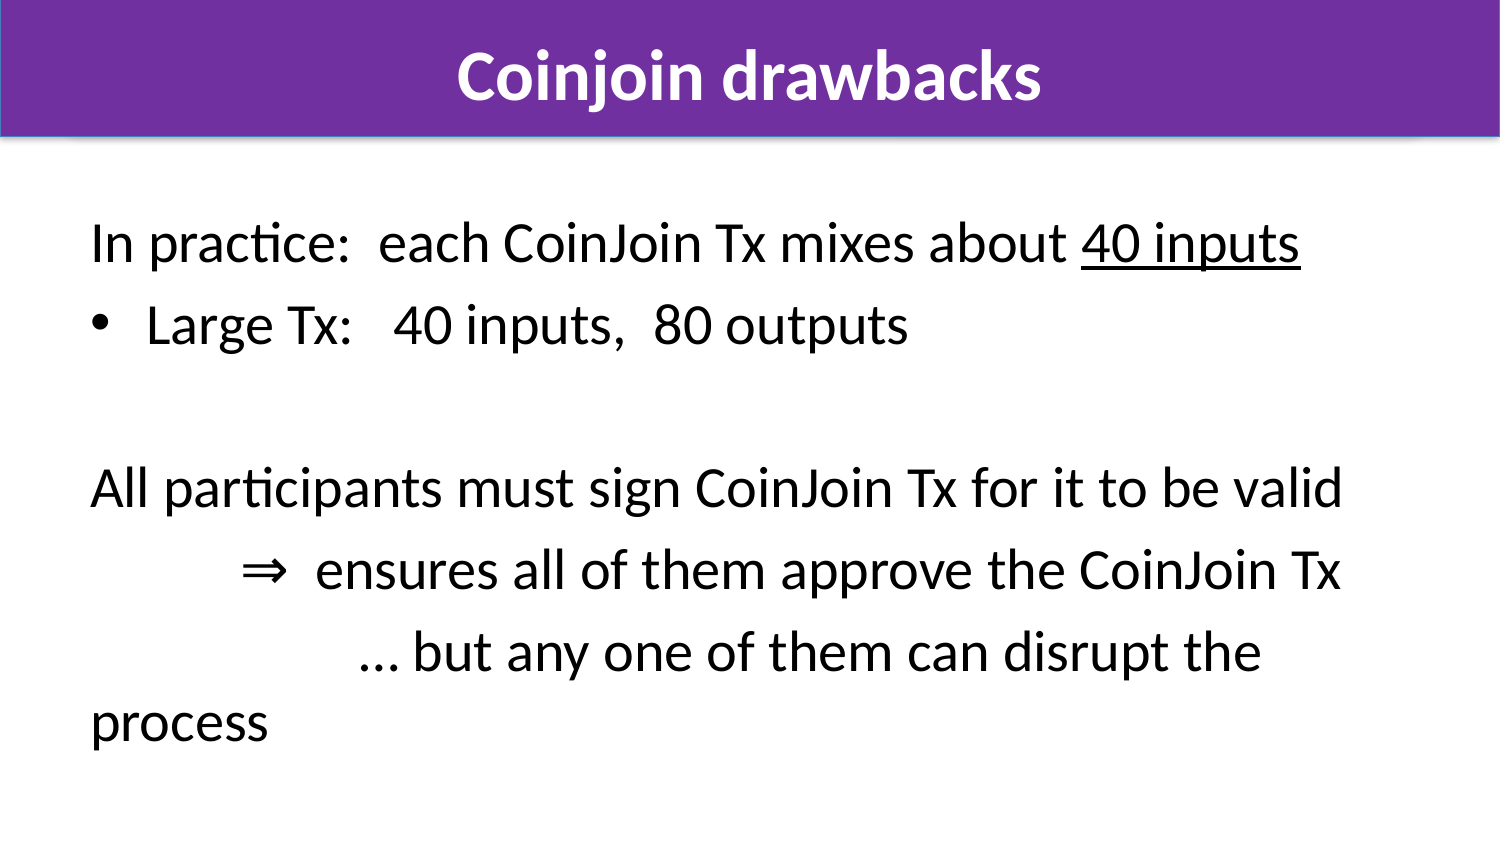

# Coinjoin drawbacks
In practice:  each CoinJoin Tx mixes about 40 inputs
Large Tx:   40 inputs,  80 outputs

All participants must sign CoinJoin Tx for it to be valid
	⇒  ensures all of them approve the CoinJoin Tx
	         … but any one of them can disrupt the process